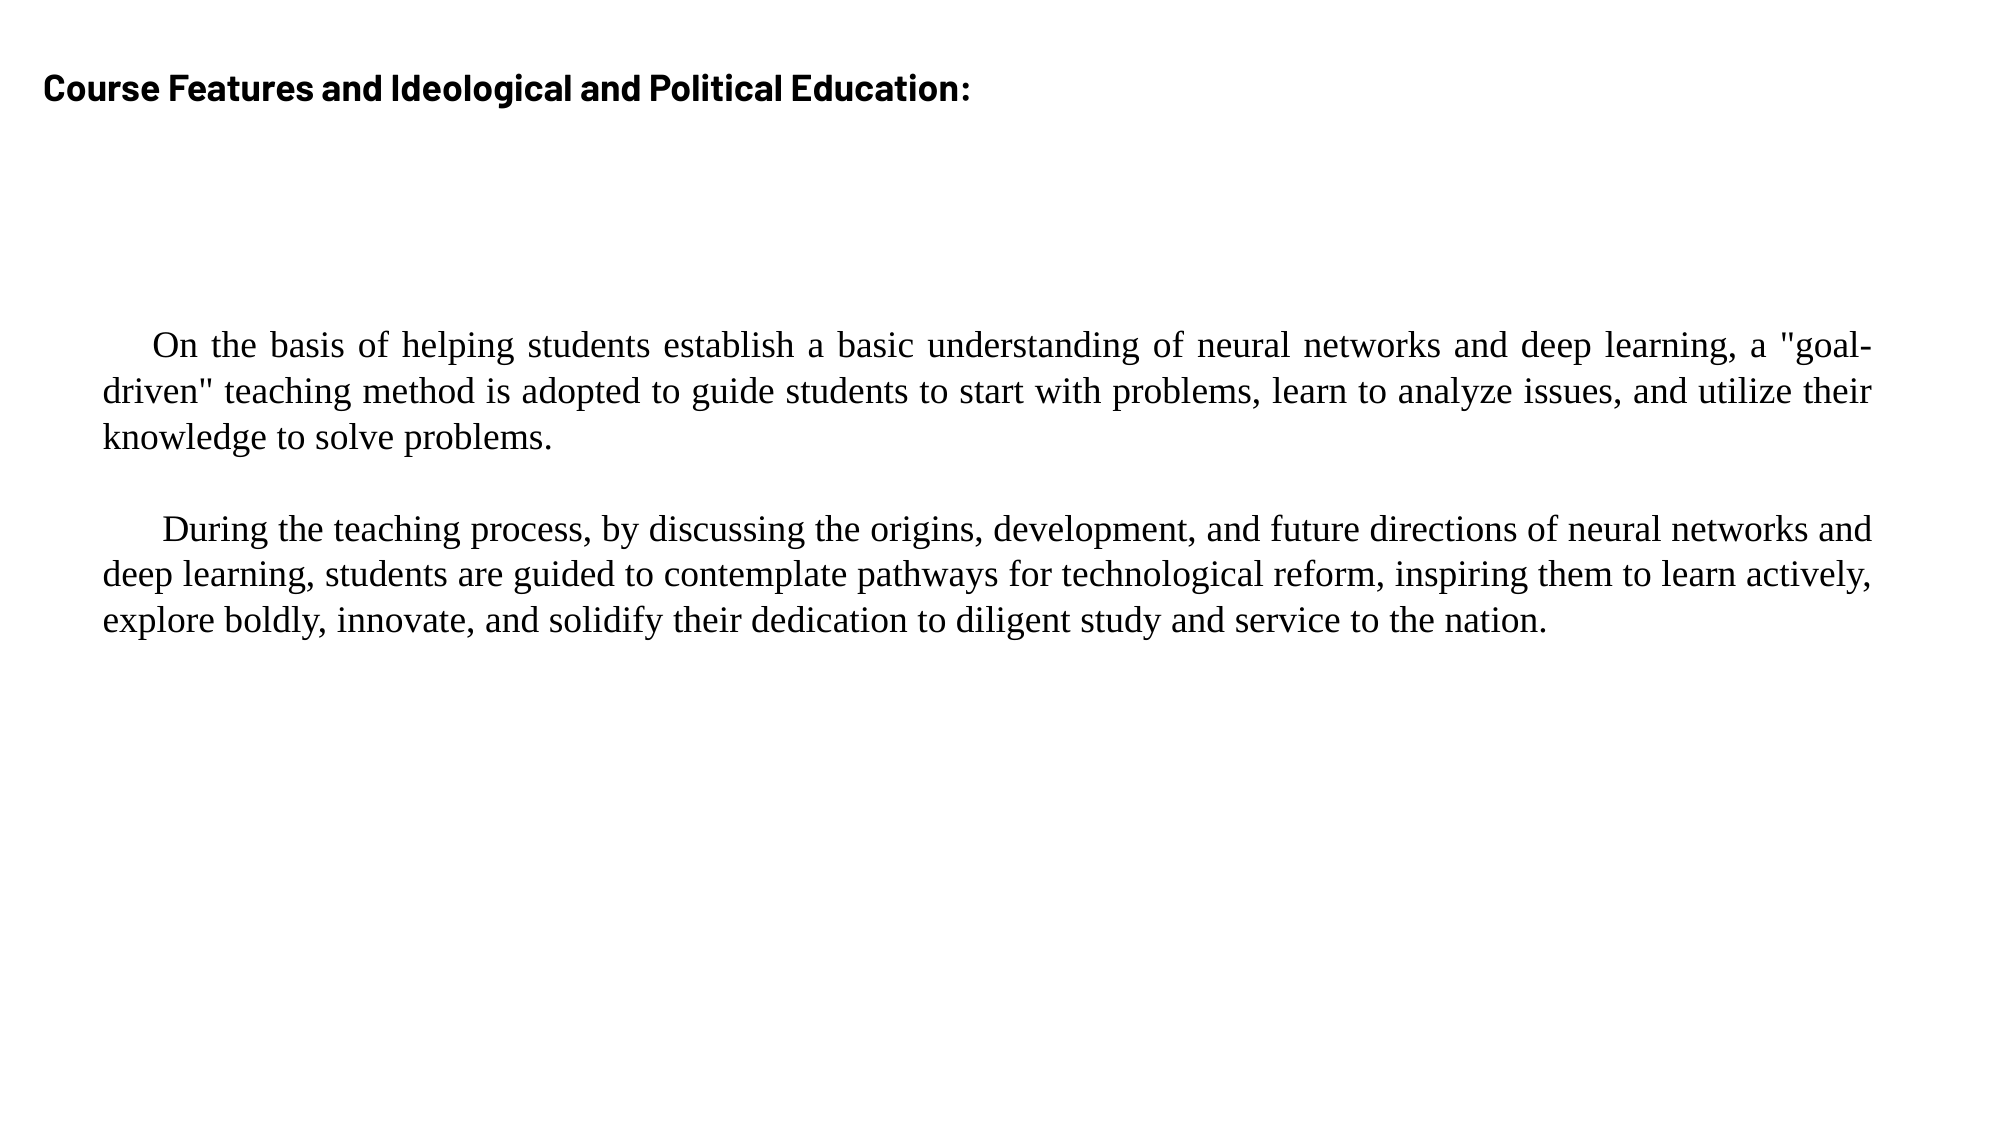

Course Features and Ideological and Political Education:
On the basis of helping students establish a basic understanding of neural networks and deep learning, a "goal-driven" teaching method is adopted to guide students to start with problems, learn to analyze issues, and utilize their knowledge to solve problems.

 During the teaching process, by discussing the origins, development, and future directions of neural networks and deep learning, students are guided to contemplate pathways for technological reform, inspiring them to learn actively, explore boldly, innovate, and solidify their dedication to diligent study and service to the nation.